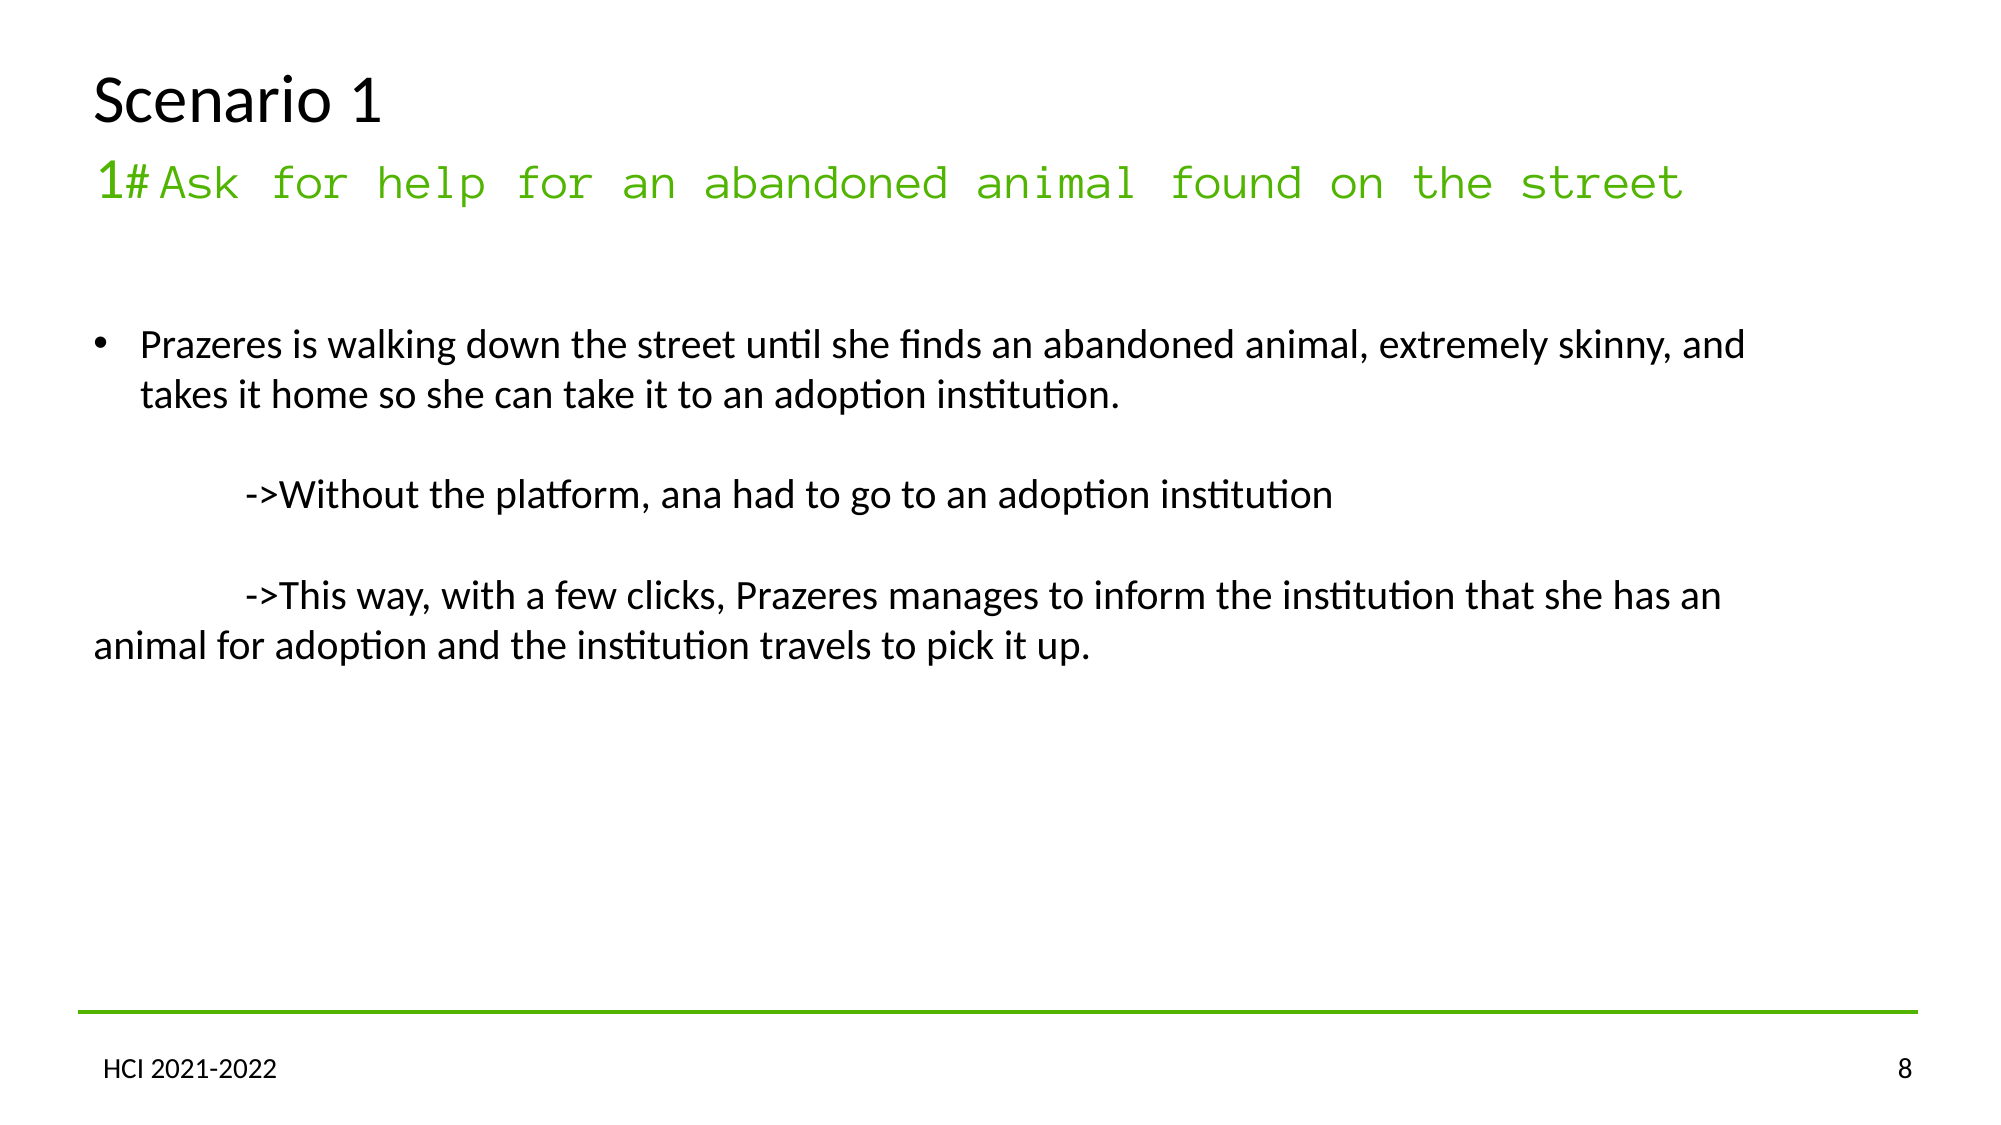

Scenario 1
1# Ask for help for an abandoned animal found on the street

Prazeres is walking down the street until she finds an abandoned animal, extremely skinny, and takes it home so she can take it to an adoption institution.

                ->Without the platform, ana had to go to an adoption institution

                ->This way, with a few clicks, Prazeres manages to inform the institution that she has an animal for adoption and the institution travels to pick it up.

HCI 2021-2022
8